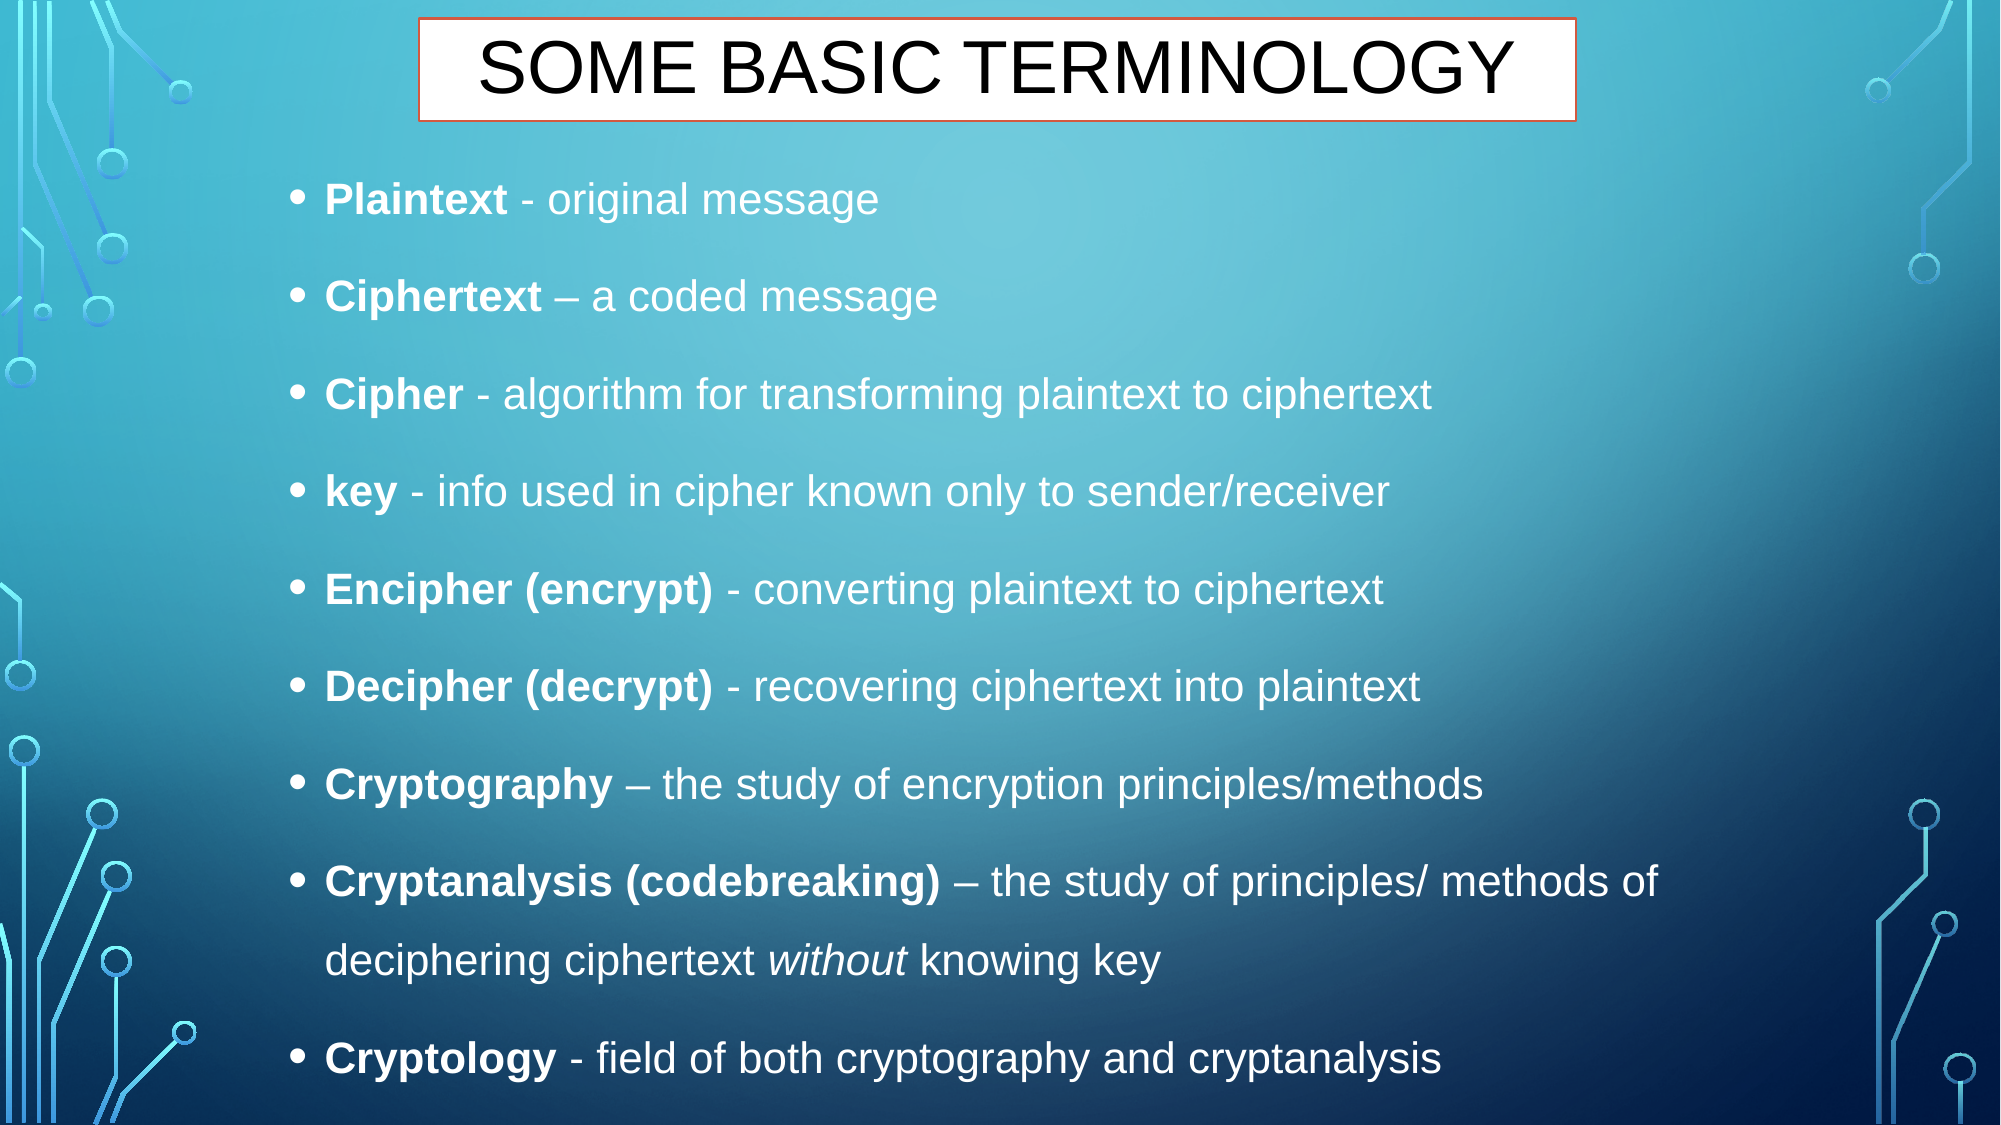

# Some Basic Terminology
Plaintext - original message
Ciphertext – a coded message
Cipher - algorithm for transforming plaintext to ciphertext
key - info used in cipher known only to sender/receiver
Encipher (encrypt) - converting plaintext to ciphertext
Decipher (decrypt) - recovering ciphertext into plaintext
Cryptography – the study of encryption principles/methods
Cryptanalysis (codebreaking) – the study of principles/ methods of deciphering ciphertext without knowing key
Cryptology - field of both cryptography and cryptanalysis